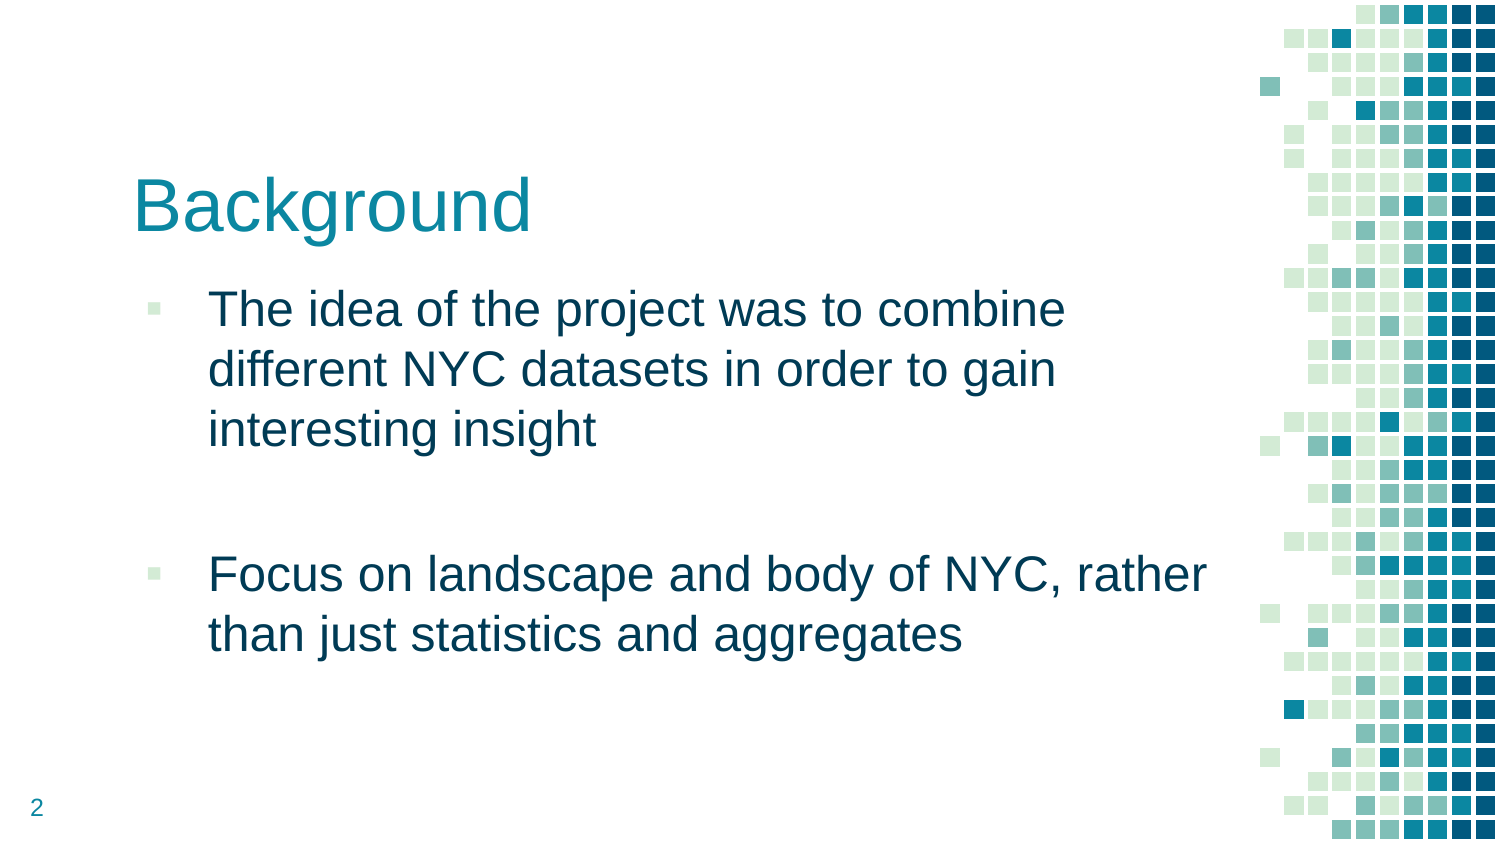

# Background
The idea of the project was to combine different NYC datasets in order to gain interesting insight

Focus on landscape and body of NYC, rather than just statistics and aggregates
2